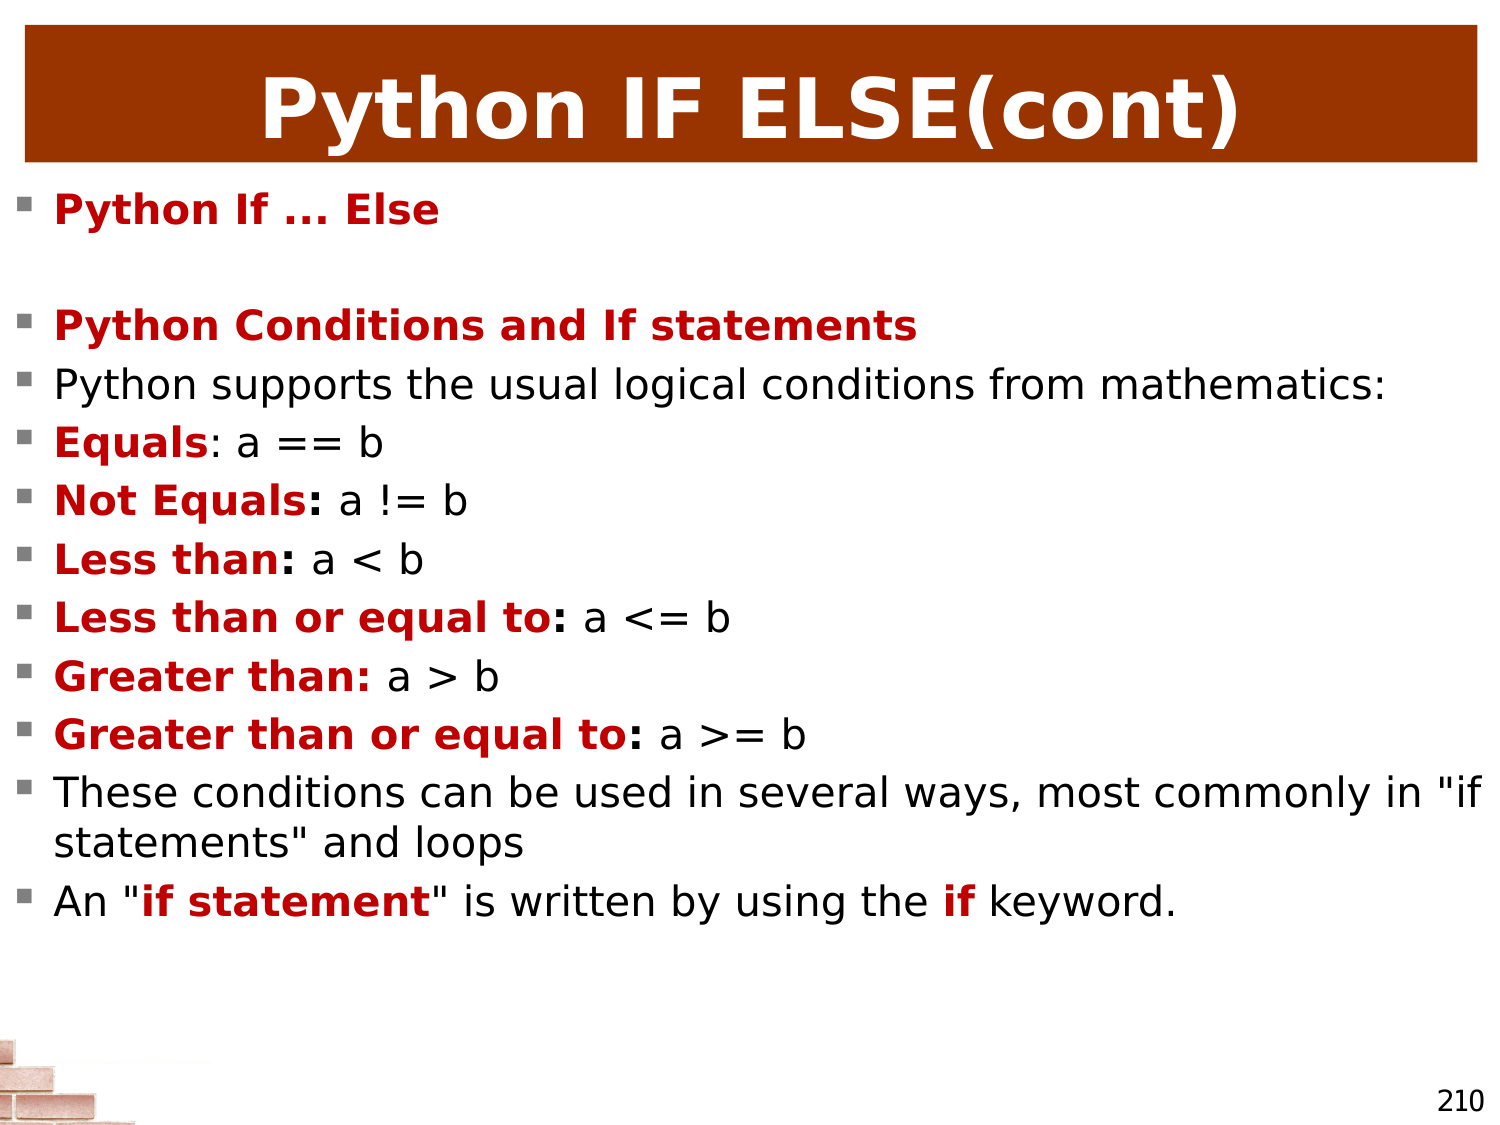

# Python IF ELSE(cont)
Python If ... Else

Python Conditions and If statements
Python supports the usual logical conditions from mathematics:
Equals: a == b
Not Equals: a != b
Less than: a < b
Less than or equal to: a <= b
Greater than: a > b
Greater than or equal to: a >= b
These conditions can be used in several ways, most commonly in "if statements" and loops
An "if statement" is written by using the if keyword.
210